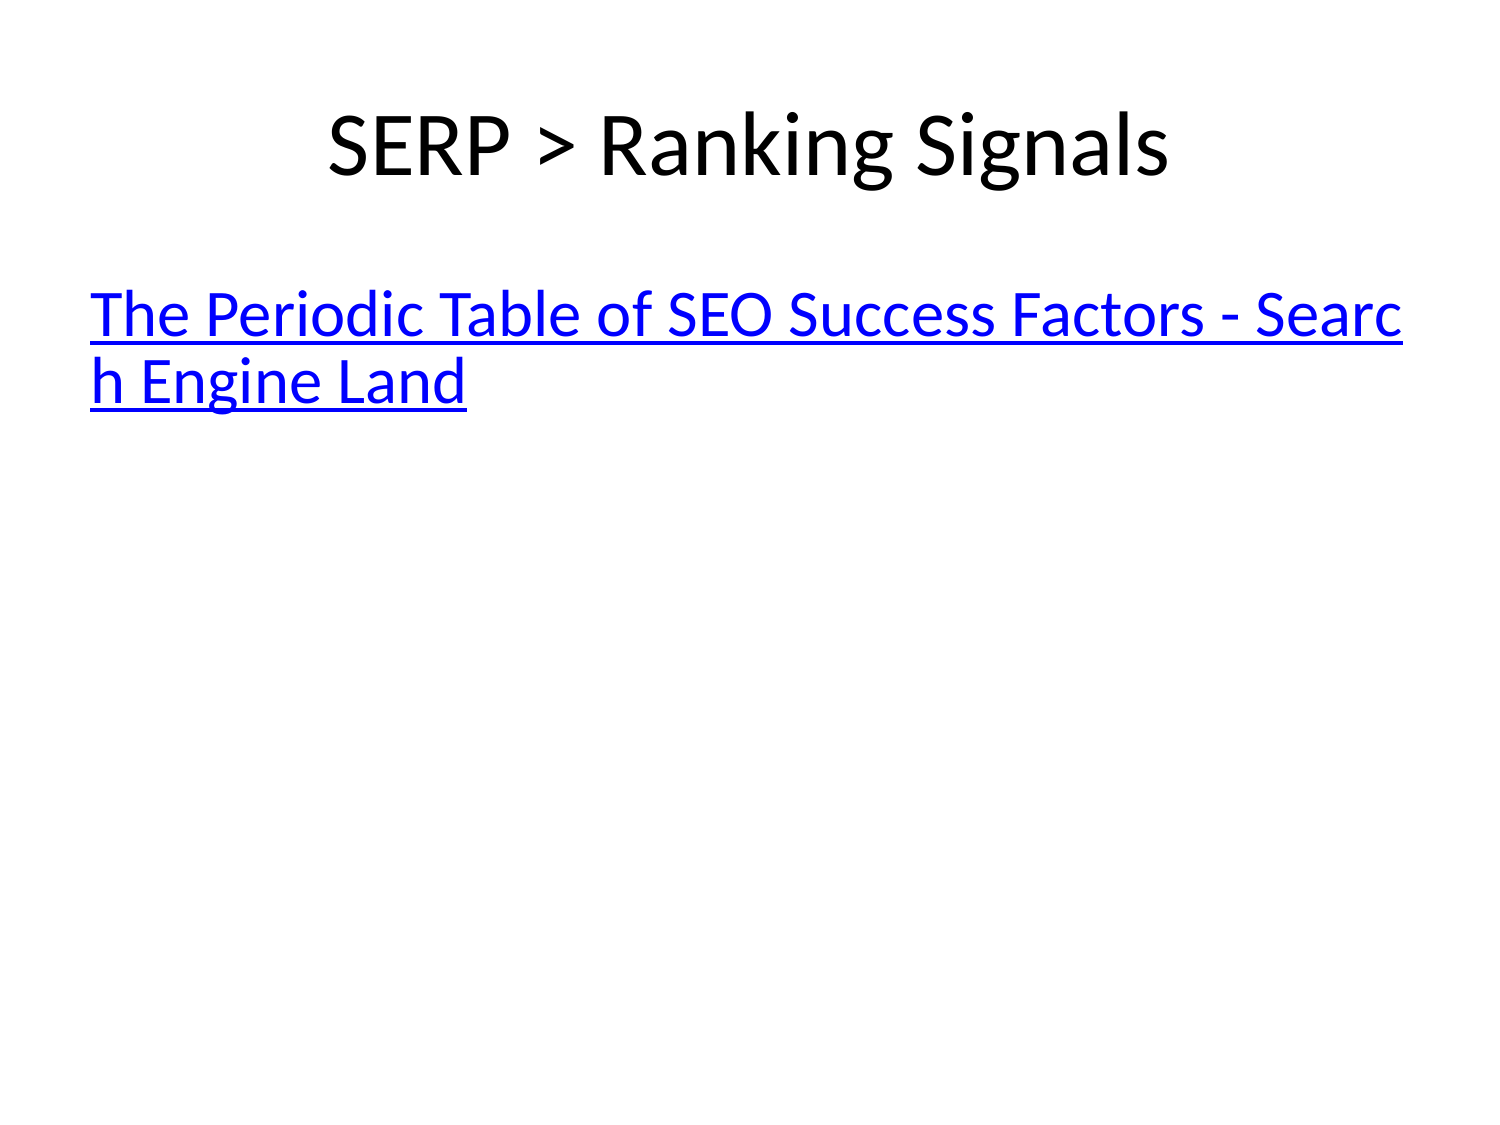

# SERP > Ranking Signals
The Periodic Table of SEO Success Factors - Search Engine Land